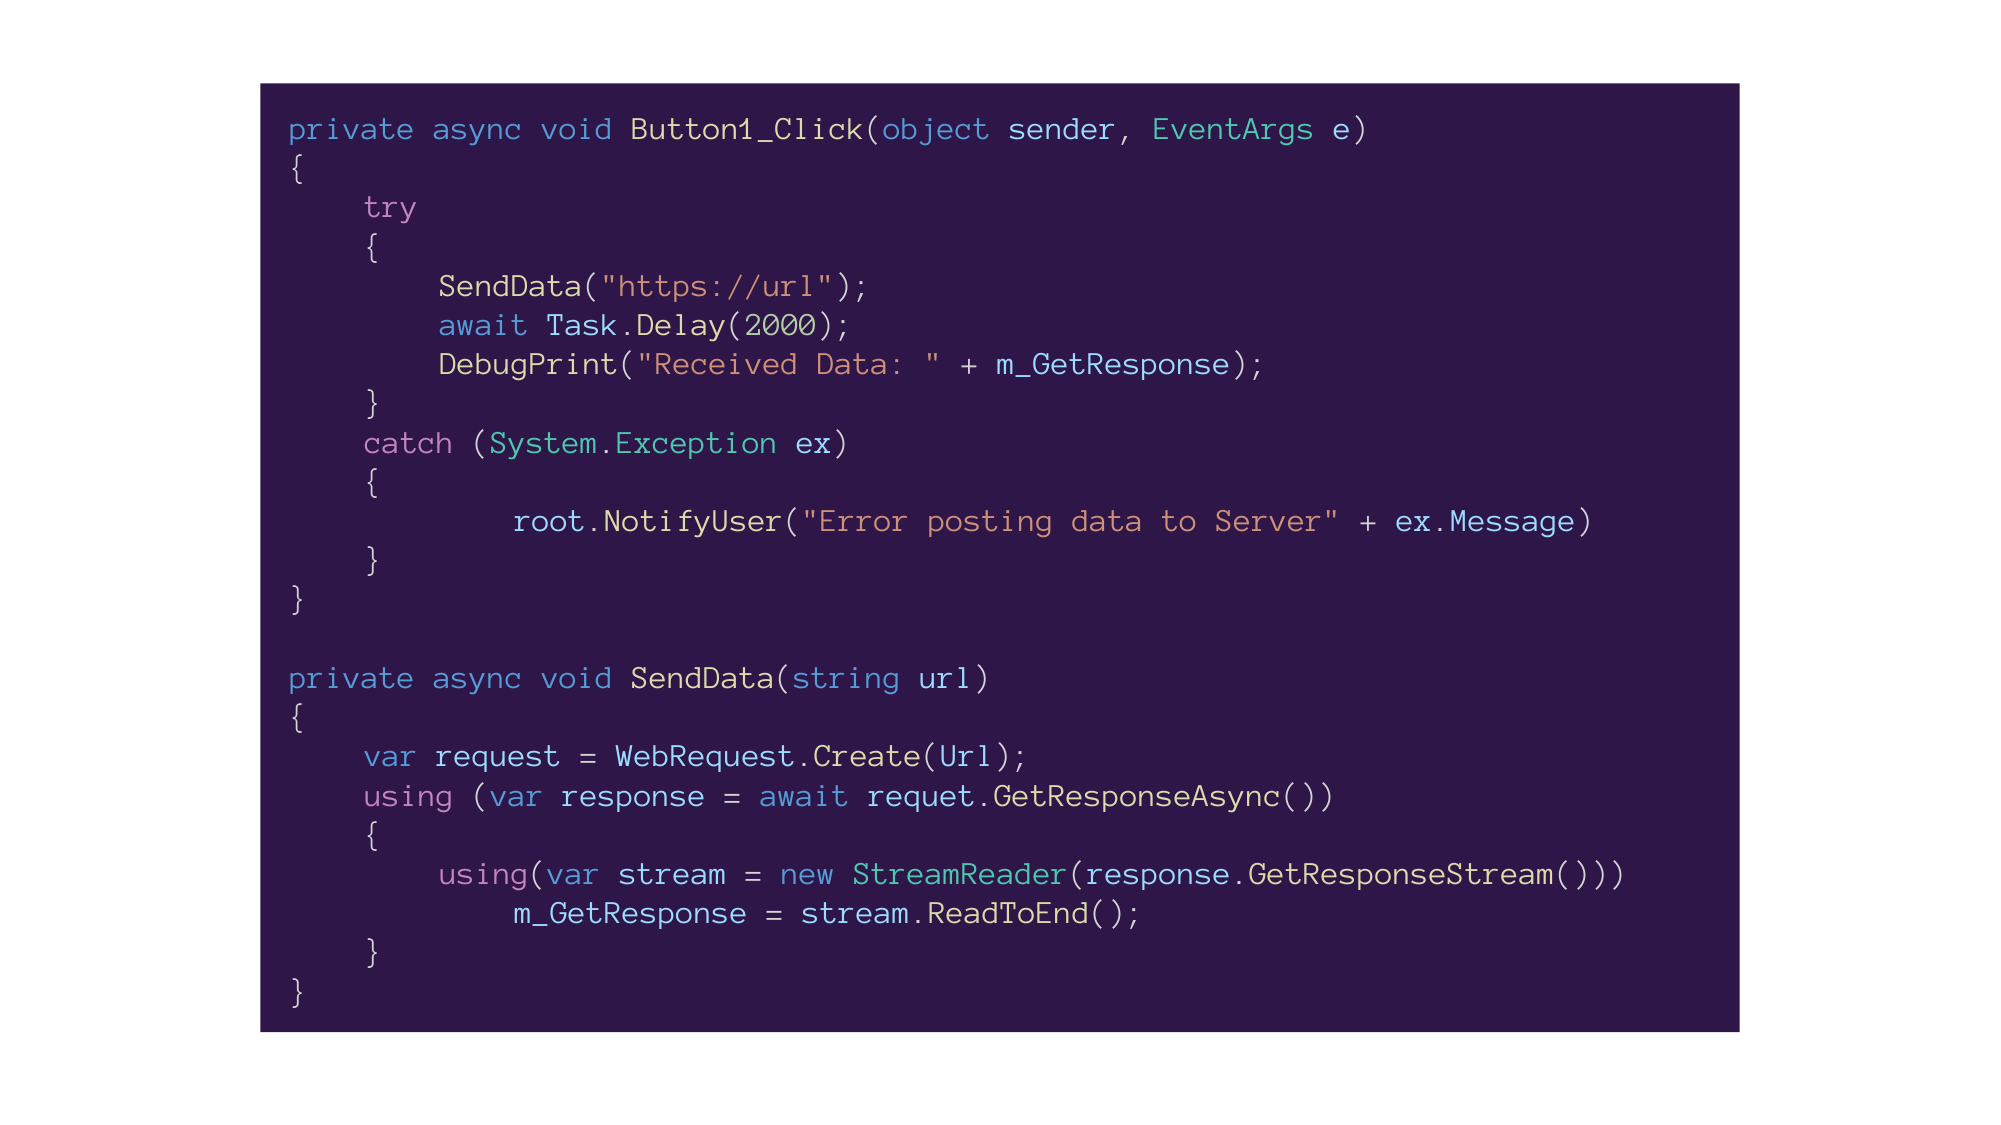

private async void Button1_Click(object sender, EventArgs e)
{
try
{
SendData("https://url");
await Task.Delay(2000);
DebugPrint("Received Data: " + m_GetResponse);
}
catch (System.Exception ex)
{
	root.NotifyUser("Error posting data to Server" + ex.Message)
}
}
private async void SendData(string url)
{
var request = WebRequest.Create(Url);
using (var response = await requet.GetResponseAsync())
{
using(var stream = new StreamReader(response.GetResponseStream()))
m_GetResponse = stream.ReadToEnd();
}
}